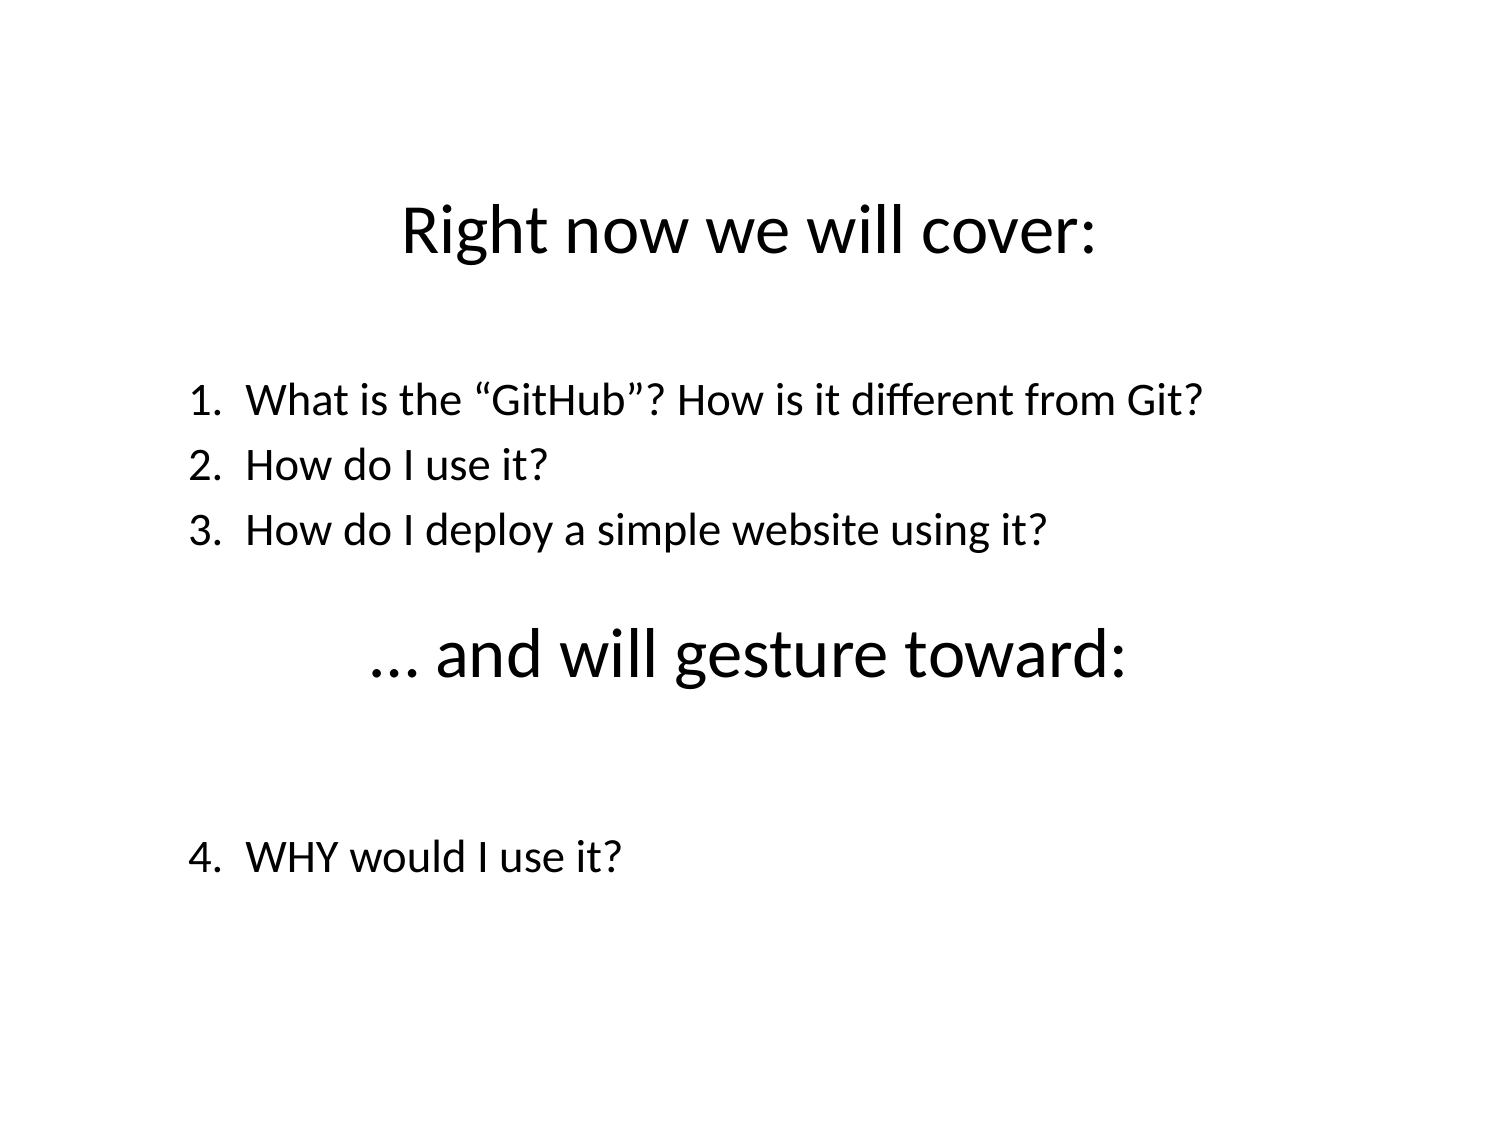

# Right now we will cover: … and will gesture toward:

What is the “GitHub”? How is it different from Git?
How do I use it?
How do I deploy a simple website using it?

WHY would I use it?